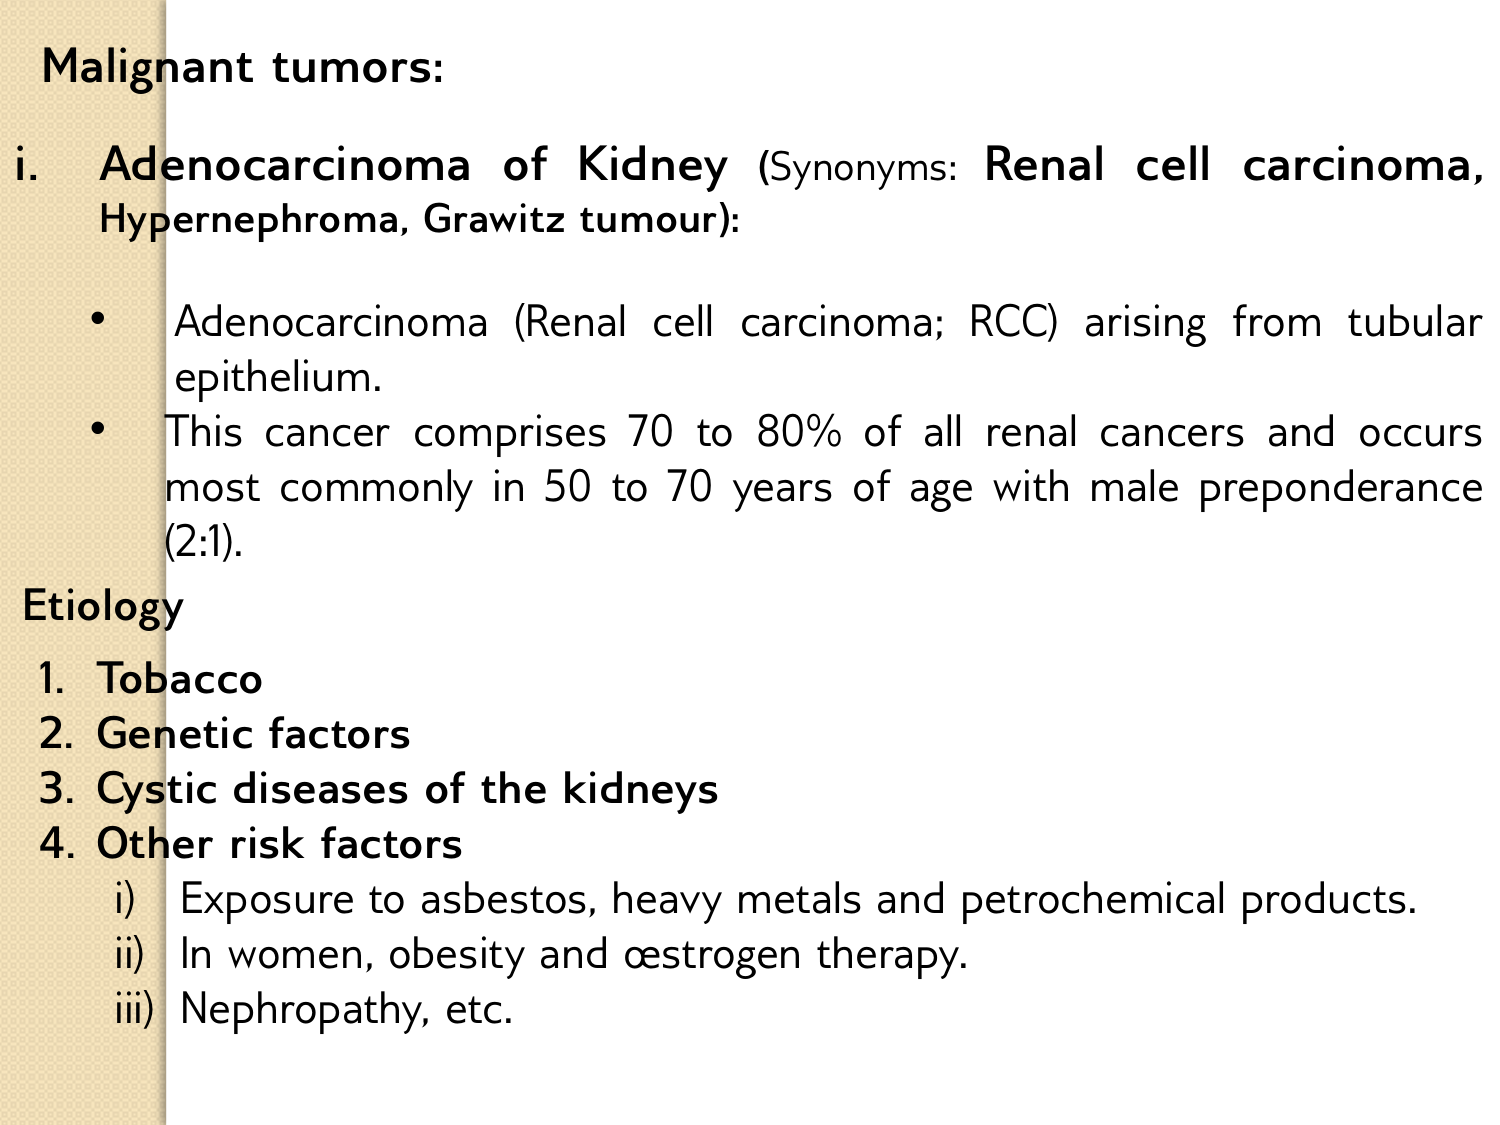

Malignant tumors:
Adenocarcinoma of Kidney (Synonyms: Renal cell carcinoma, Hypernephroma, Grawitz tumour):

Adenocarcinoma (Renal cell carcinoma; RCC) arising from tubular epithelium.
This cancer comprises 70 to 80% of all renal cancers and occurs most commonly in 50 to 70 years of age with male preponderance (2:1).
Etiology
Tobacco
Genetic factors
Cystic diseases of the kidneys
Other risk factors
Exposure to asbestos, heavy metals and petrochemical products.
In women, obesity and oestrogen therapy.
Nephropathy, etc.